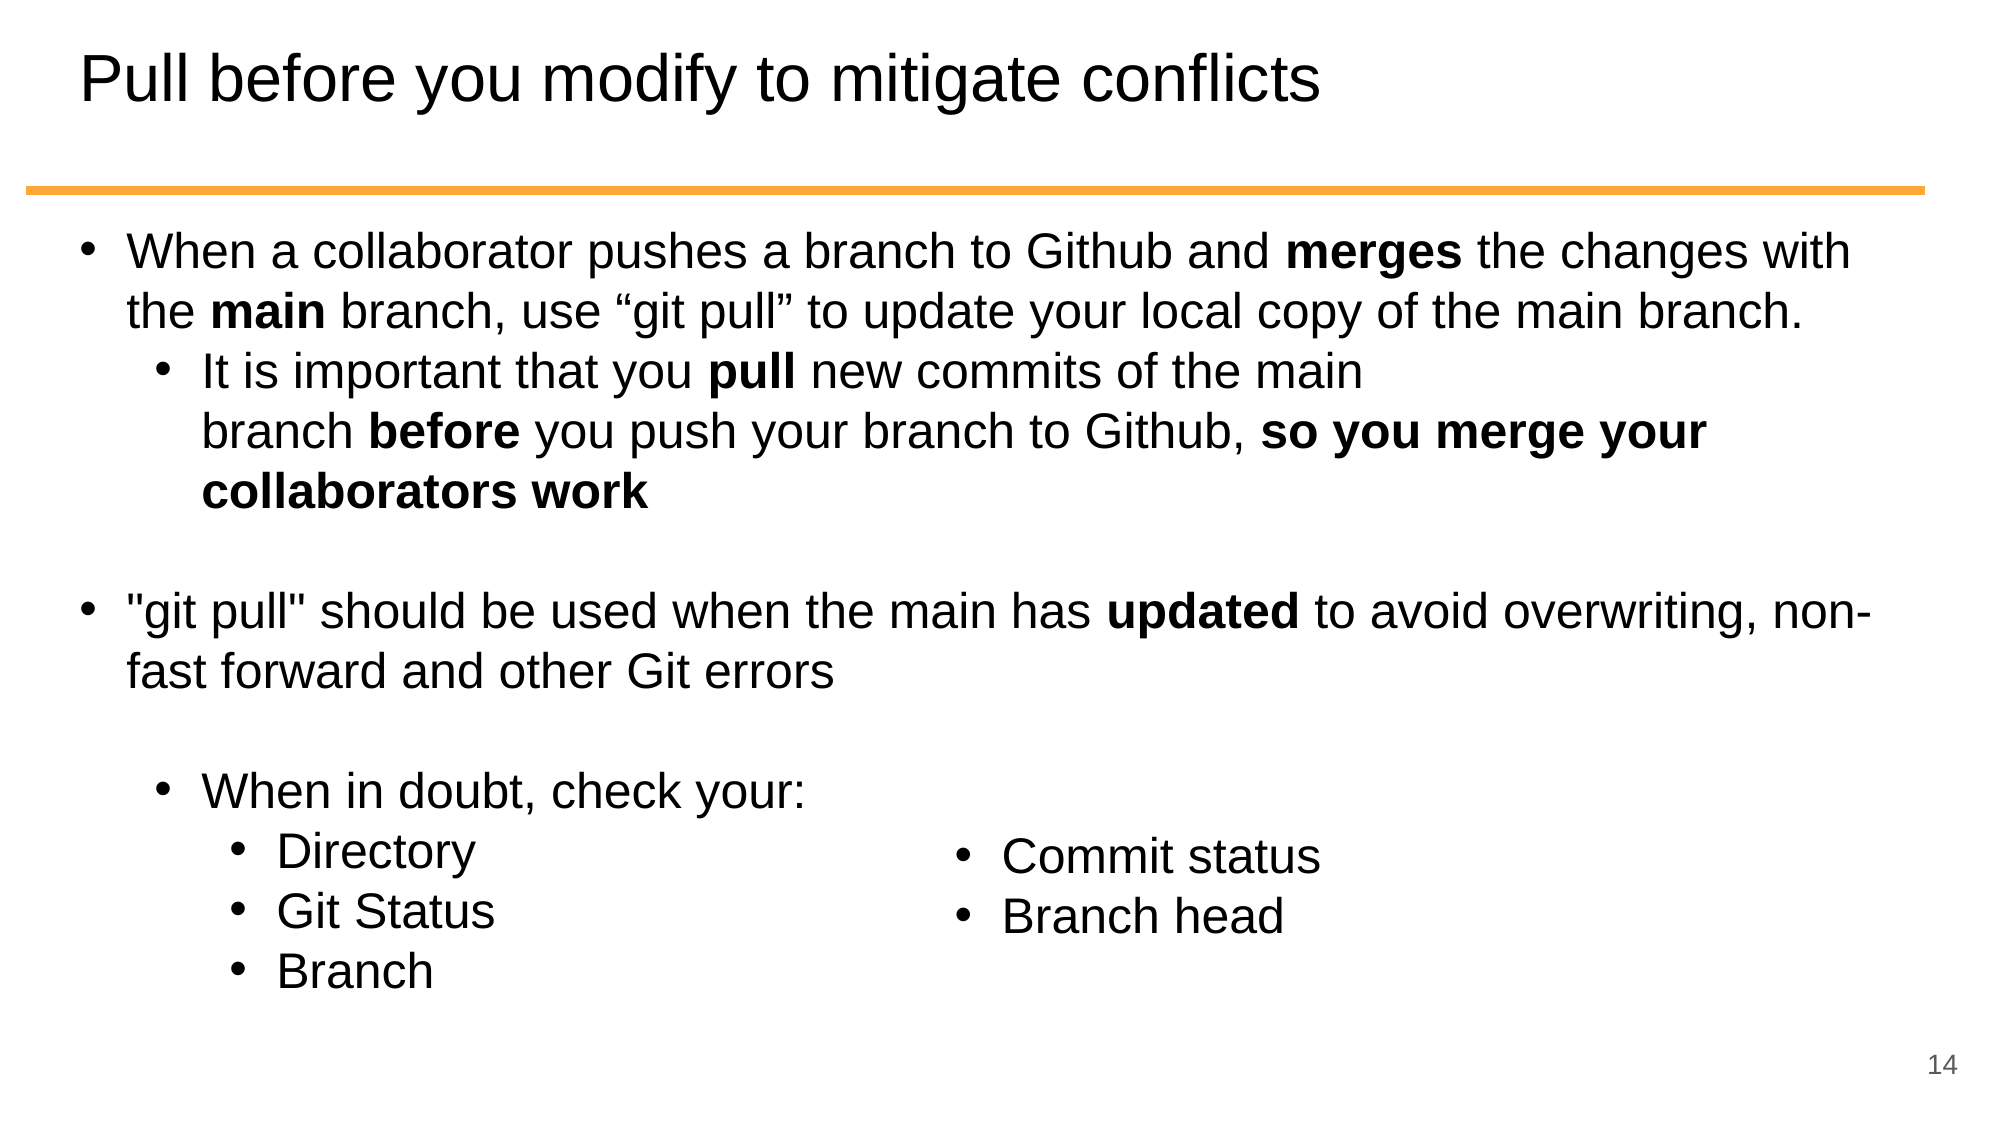

Pull before you modify to mitigate conflicts
When a collaborator pushes a branch to Github and merges the changes with the main branch, use “git pull” to update your local copy of the main branch.
It is important that you pull new commits of the main branch before you push your branch to Github, so you merge your collaborators work

"git pull" should be used when the main has updated to avoid overwriting, non-fast forward and other Git errors

When in doubt, check your:
Directory
Git Status
Branch

Commit status
Branch head
14